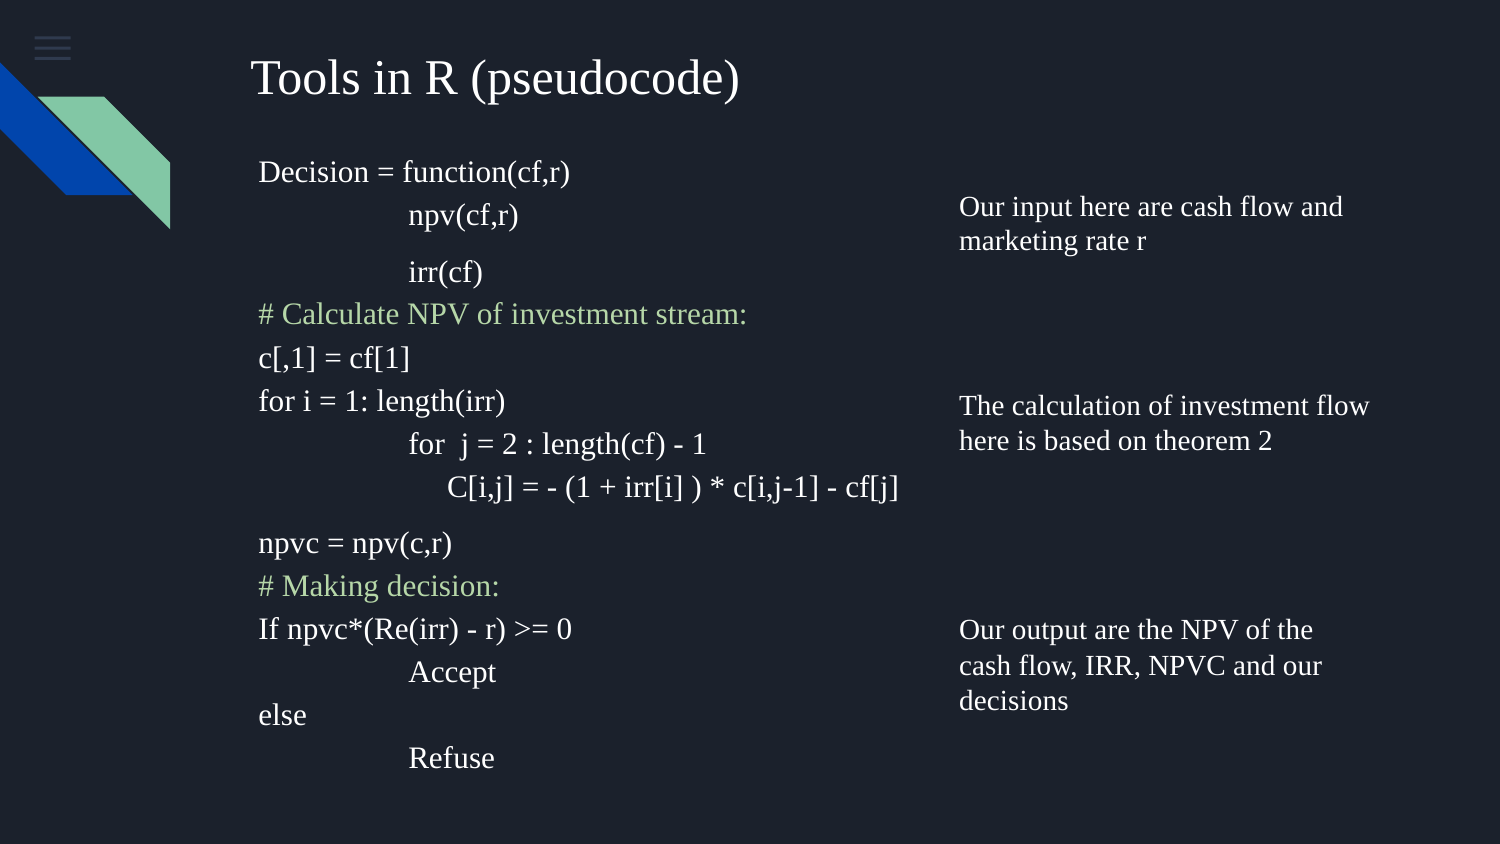

# Tools in R (pseudocode)
Decision = function(cf,r)
	npv(cf,r)
	irr(cf)
# Calculate NPV of investment stream:
c[,1] = cf[1]
for i = 1: length(irr)
	for  j = 2 : length(cf) - 1
	     C[i,j] = - (1 + irr[i] ) * c[i,j-1] - cf[j]
npvc = npv(c,r)
# Making decision:
If npvc*(Re(irr) - r) >= 0
	Accept
else
	Refuse

Our input here are cash flow and marketing rate r
The calculation of investment flow here is based on theorem 2
Our output are the NPV of the cash flow, IRR, NPVC and our decisions